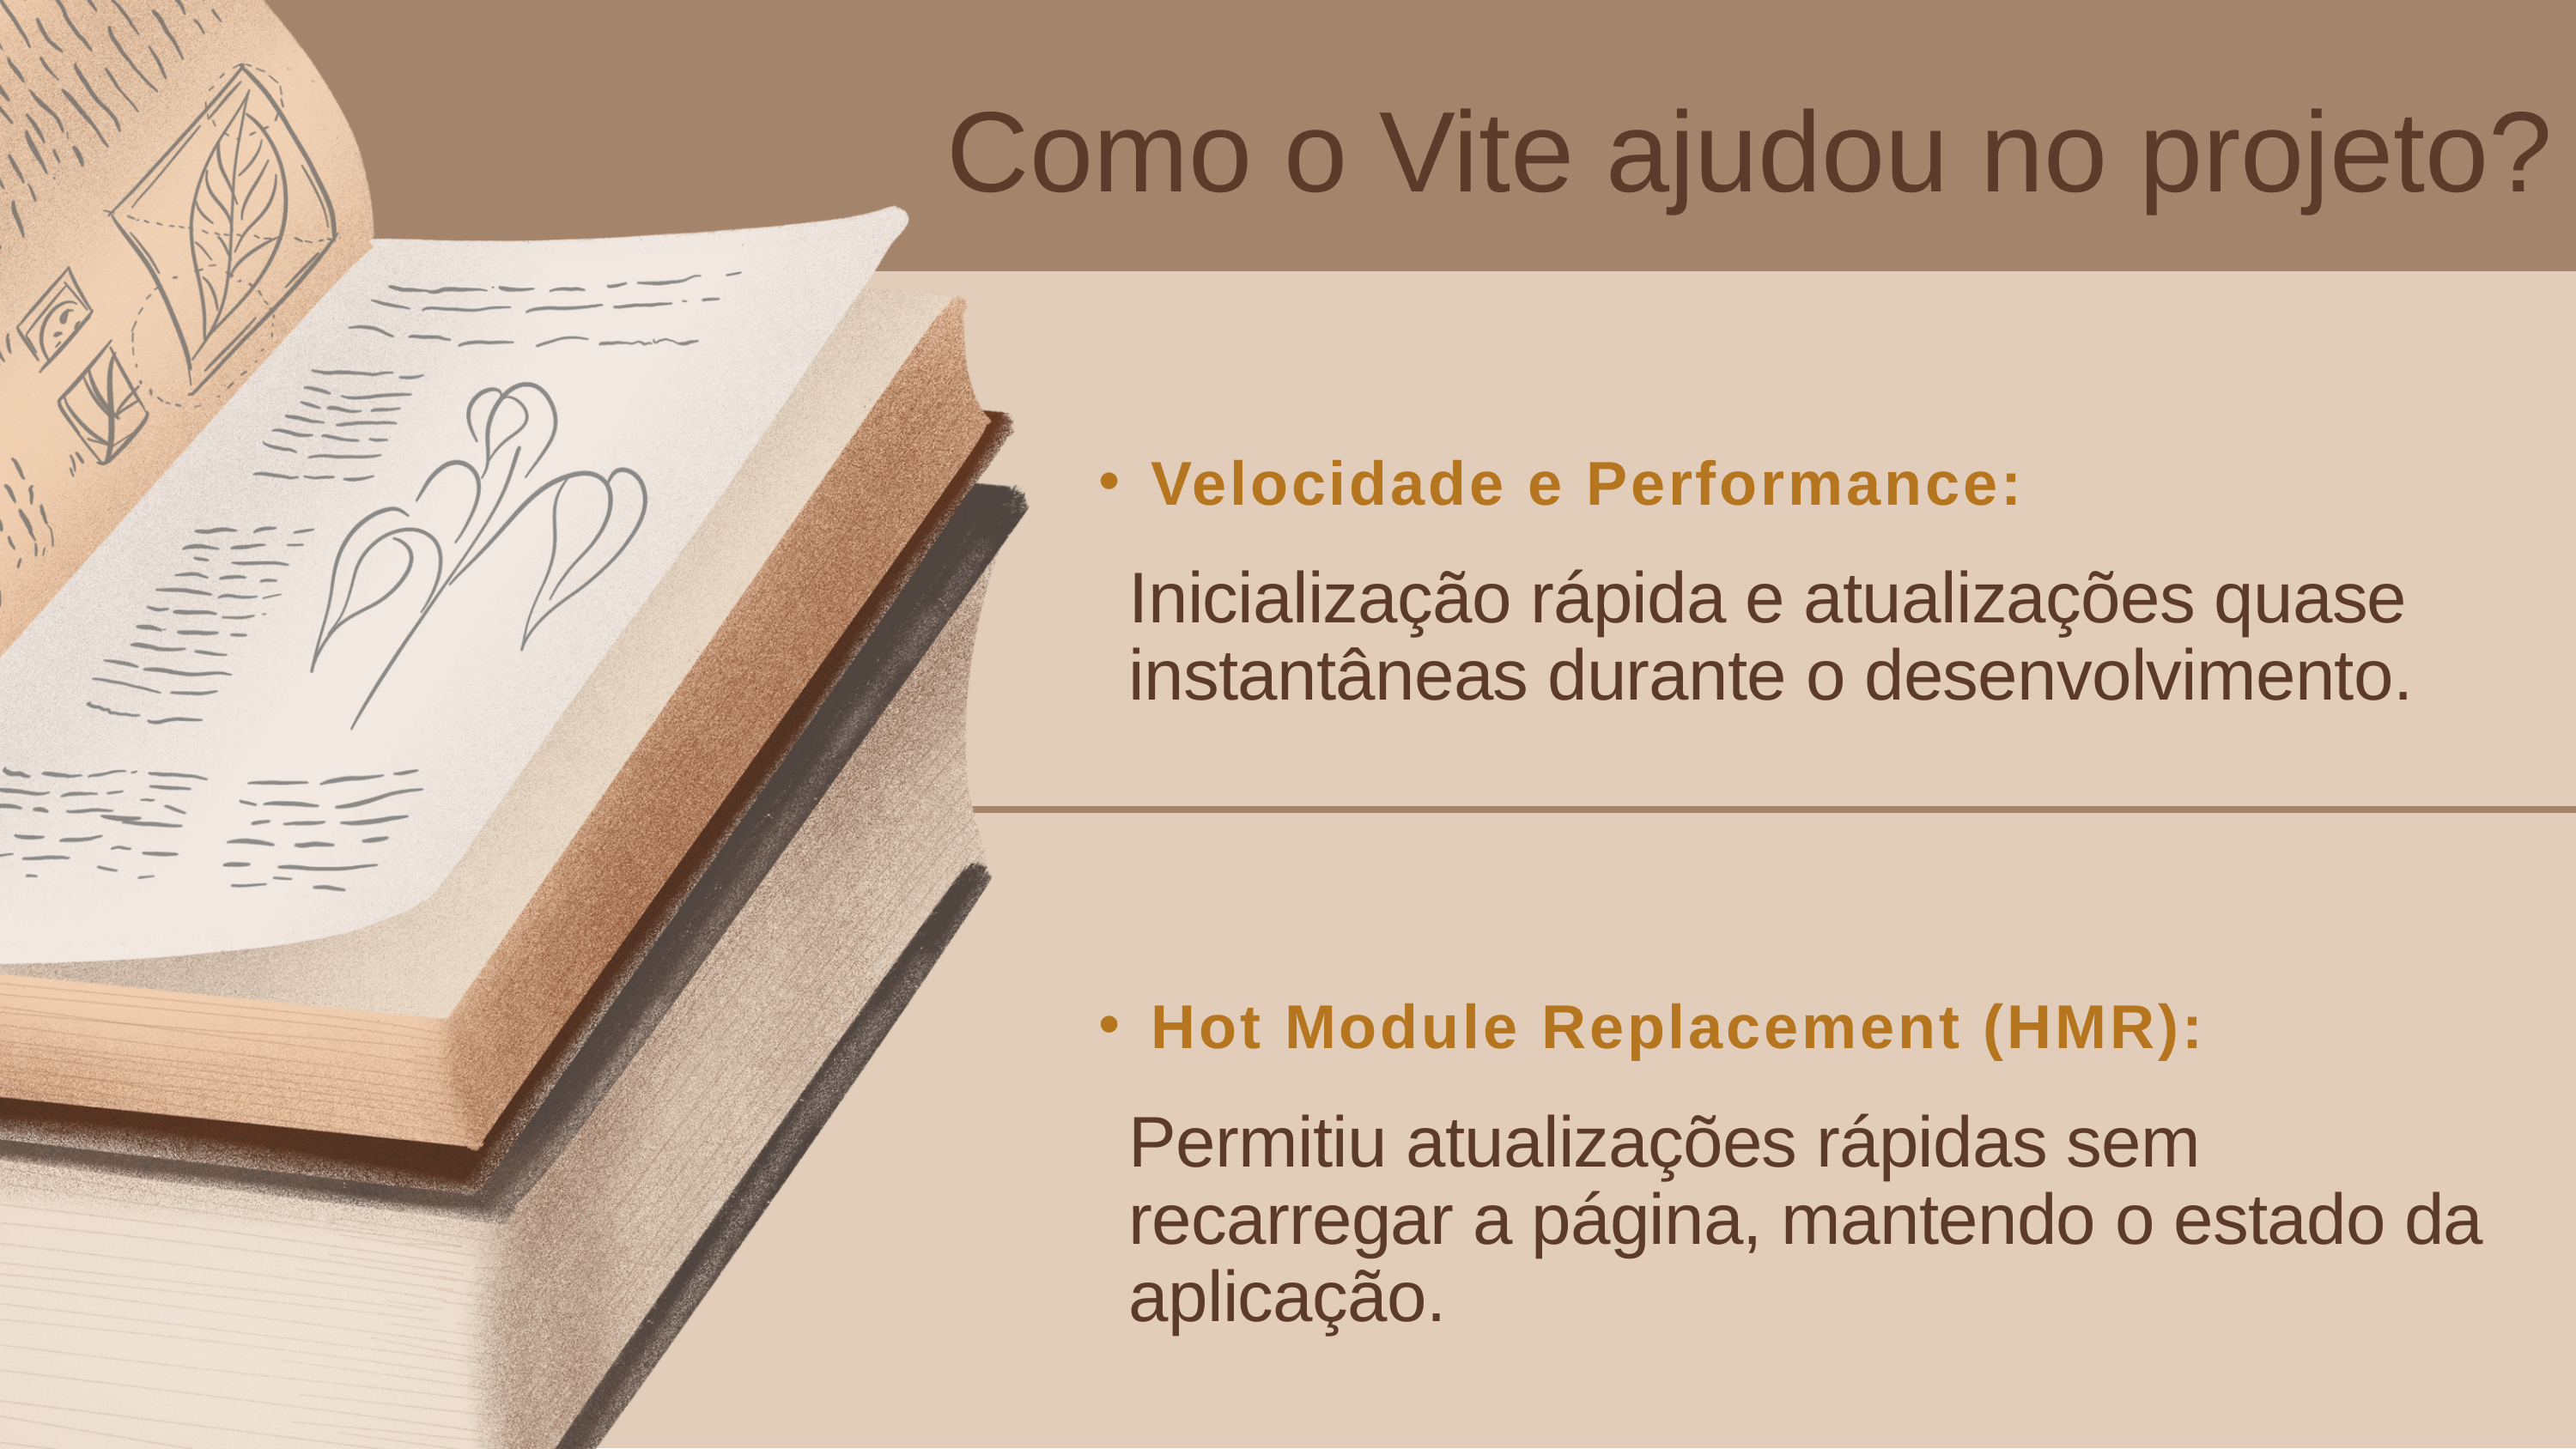

Como o Vite ajudou no projeto?

Velocidade e Performance:
Inicialização rápida e atualizações quase
instantâneas durante o desenvolvimento.

Hot Module Replacement (HMR):

Permitiu atualizações rápidas sem recarregar a página, mantendo o estado da aplicação.